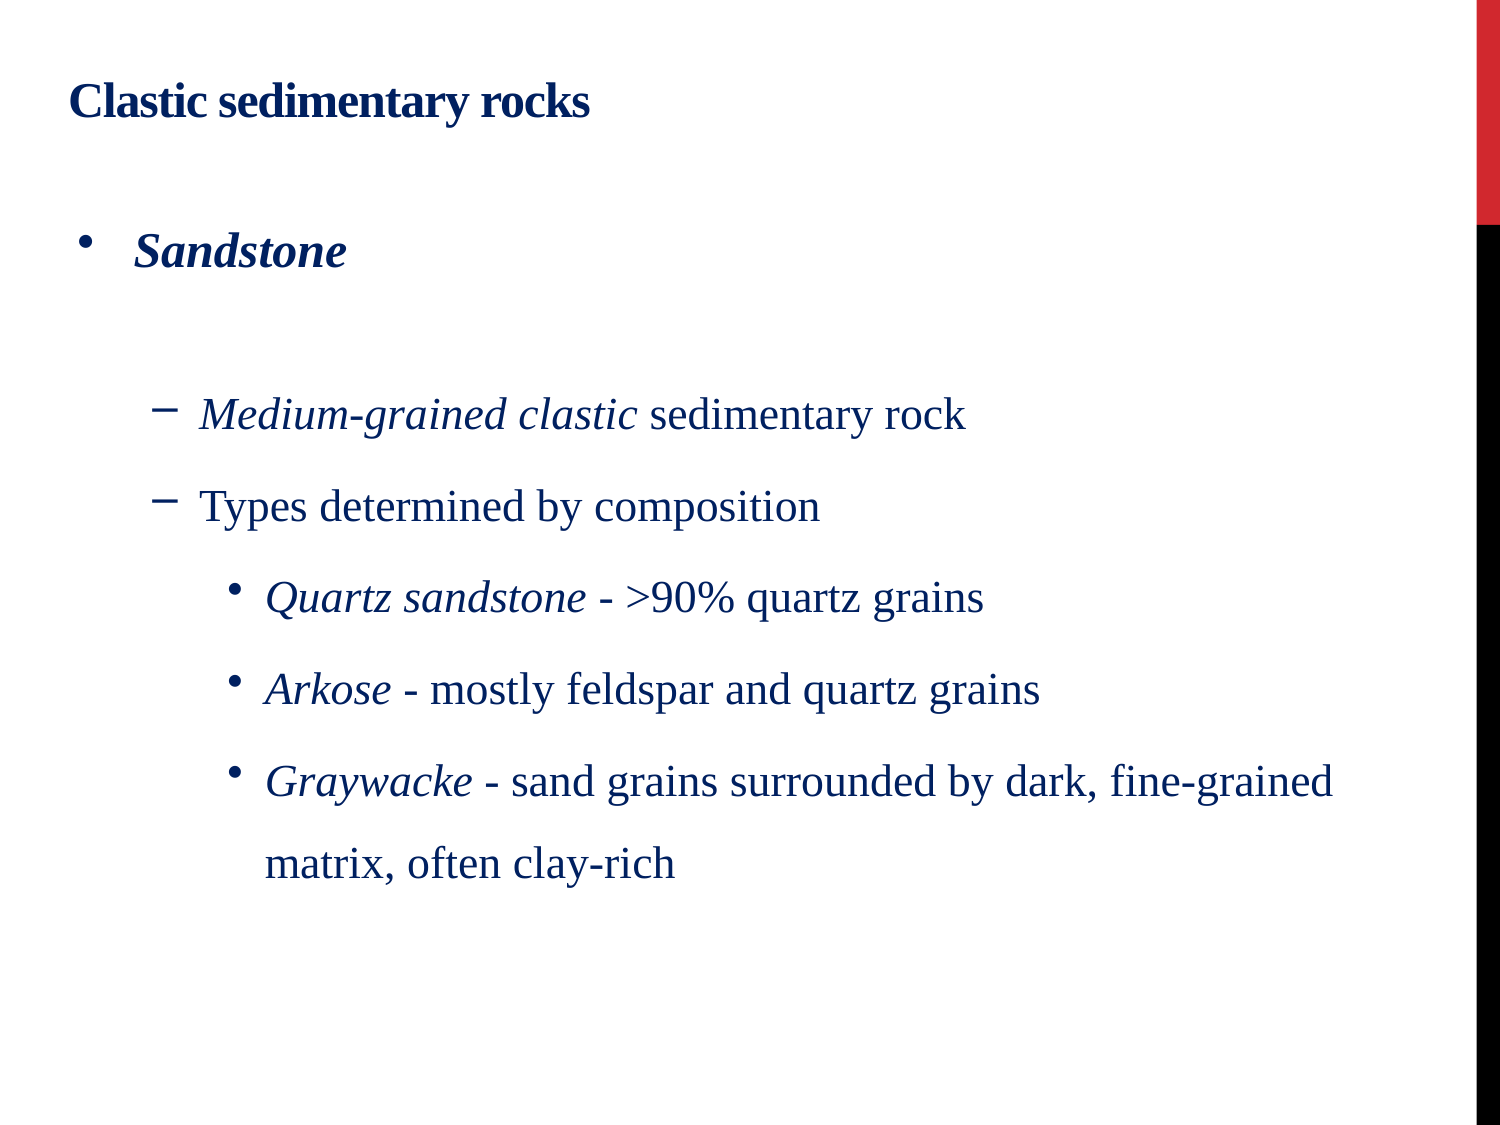

# Clastic sedimentary rocks

Sandstone

Medium-grained clastic sedimentary rock
Types determined by composition
Quartz sandstone - >90% quartz grains
Arkose - mostly feldspar and quartz grains
Graywacke - sand grains surrounded by dark, fine-grained matrix, often clay-rich